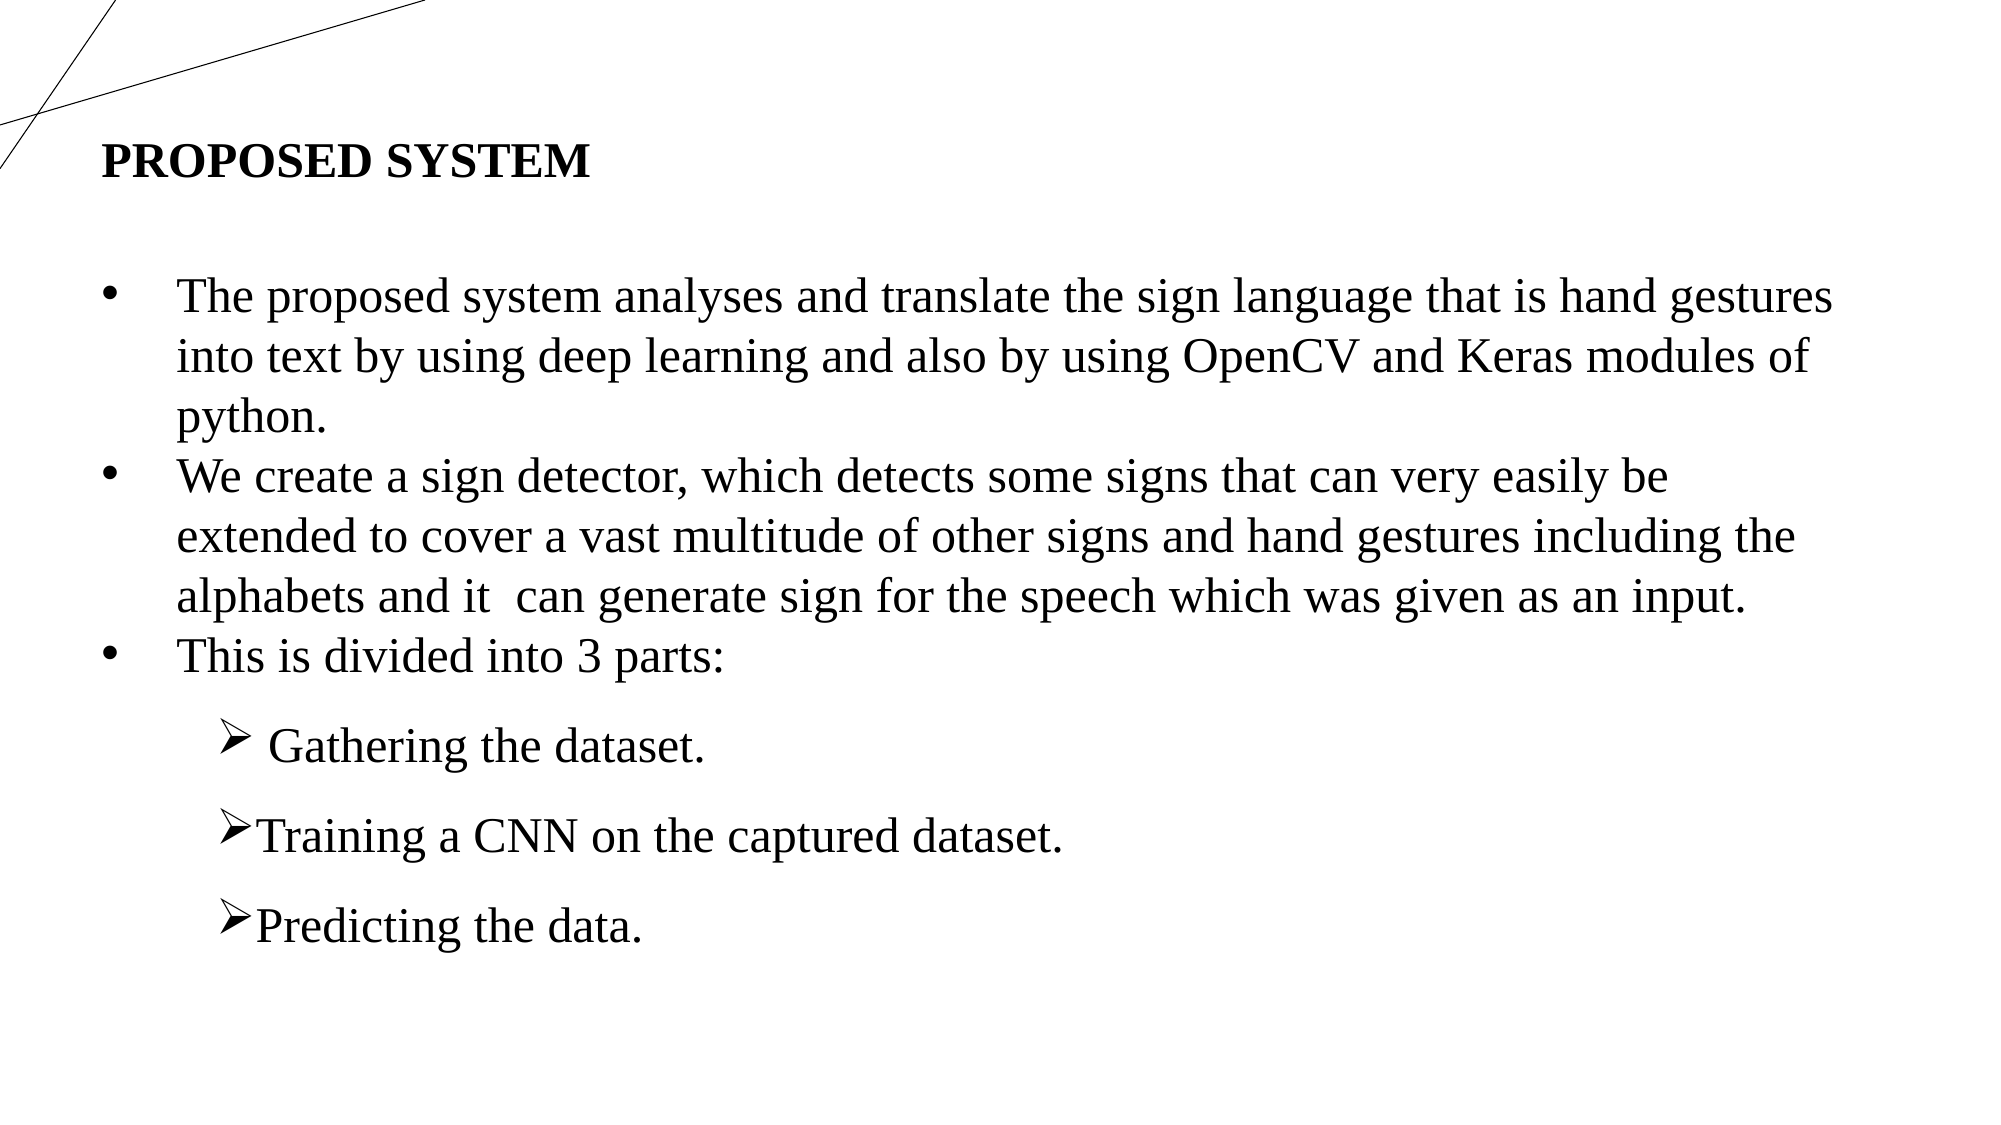

PROPOSED SYSTEM

The proposed system analyses and translate the sign language that is hand gestures into text by using deep learning and also by using OpenCV and Keras modules of python.
We create a sign detector, which detects some signs that can very easily be extended to cover a vast multitude of other signs and hand gestures including the alphabets and it  can generate sign for the speech which was given as an input.
This is divided into 3 parts:
 Gathering the dataset.
Training a CNN on the captured dataset.
Predicting the data.